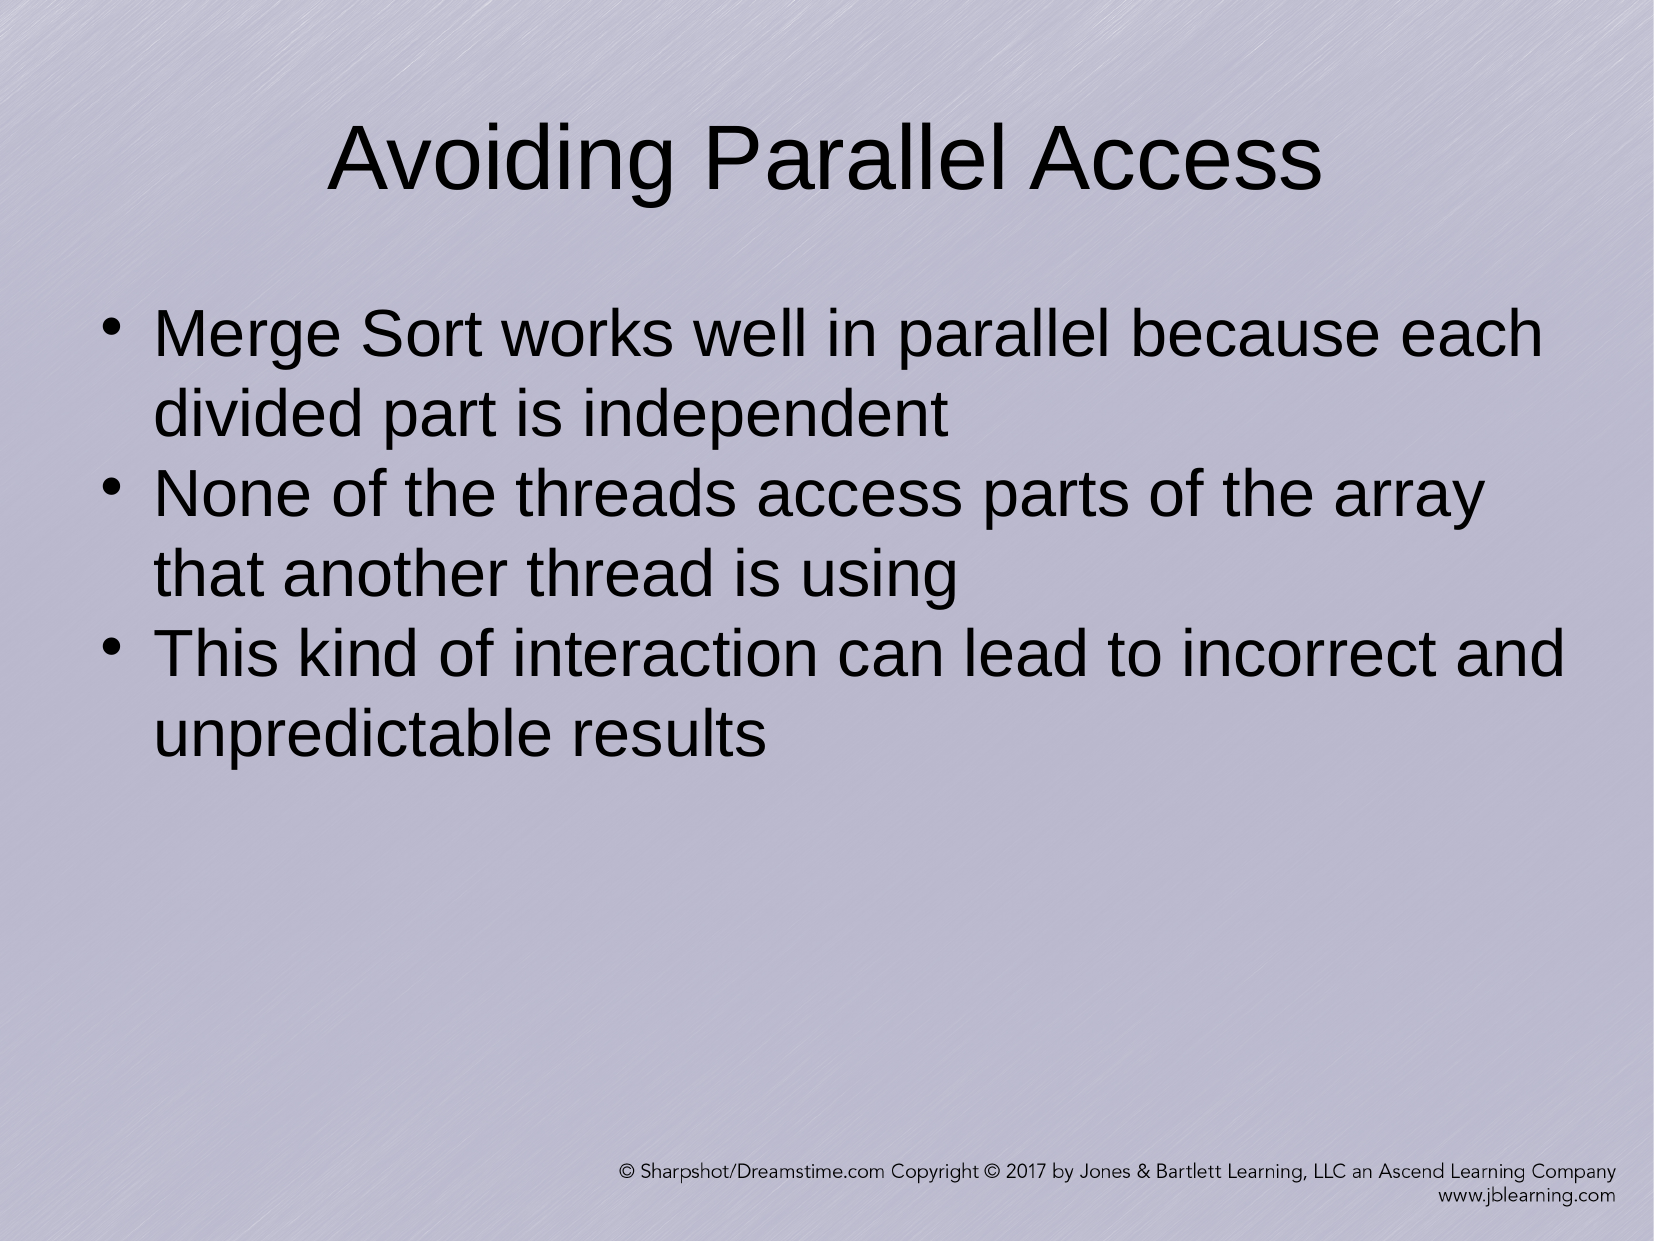

Avoiding Parallel Access
Merge Sort works well in parallel because each divided part is independent
None of the threads access parts of the array that another thread is using
This kind of interaction can lead to incorrect and unpredictable results